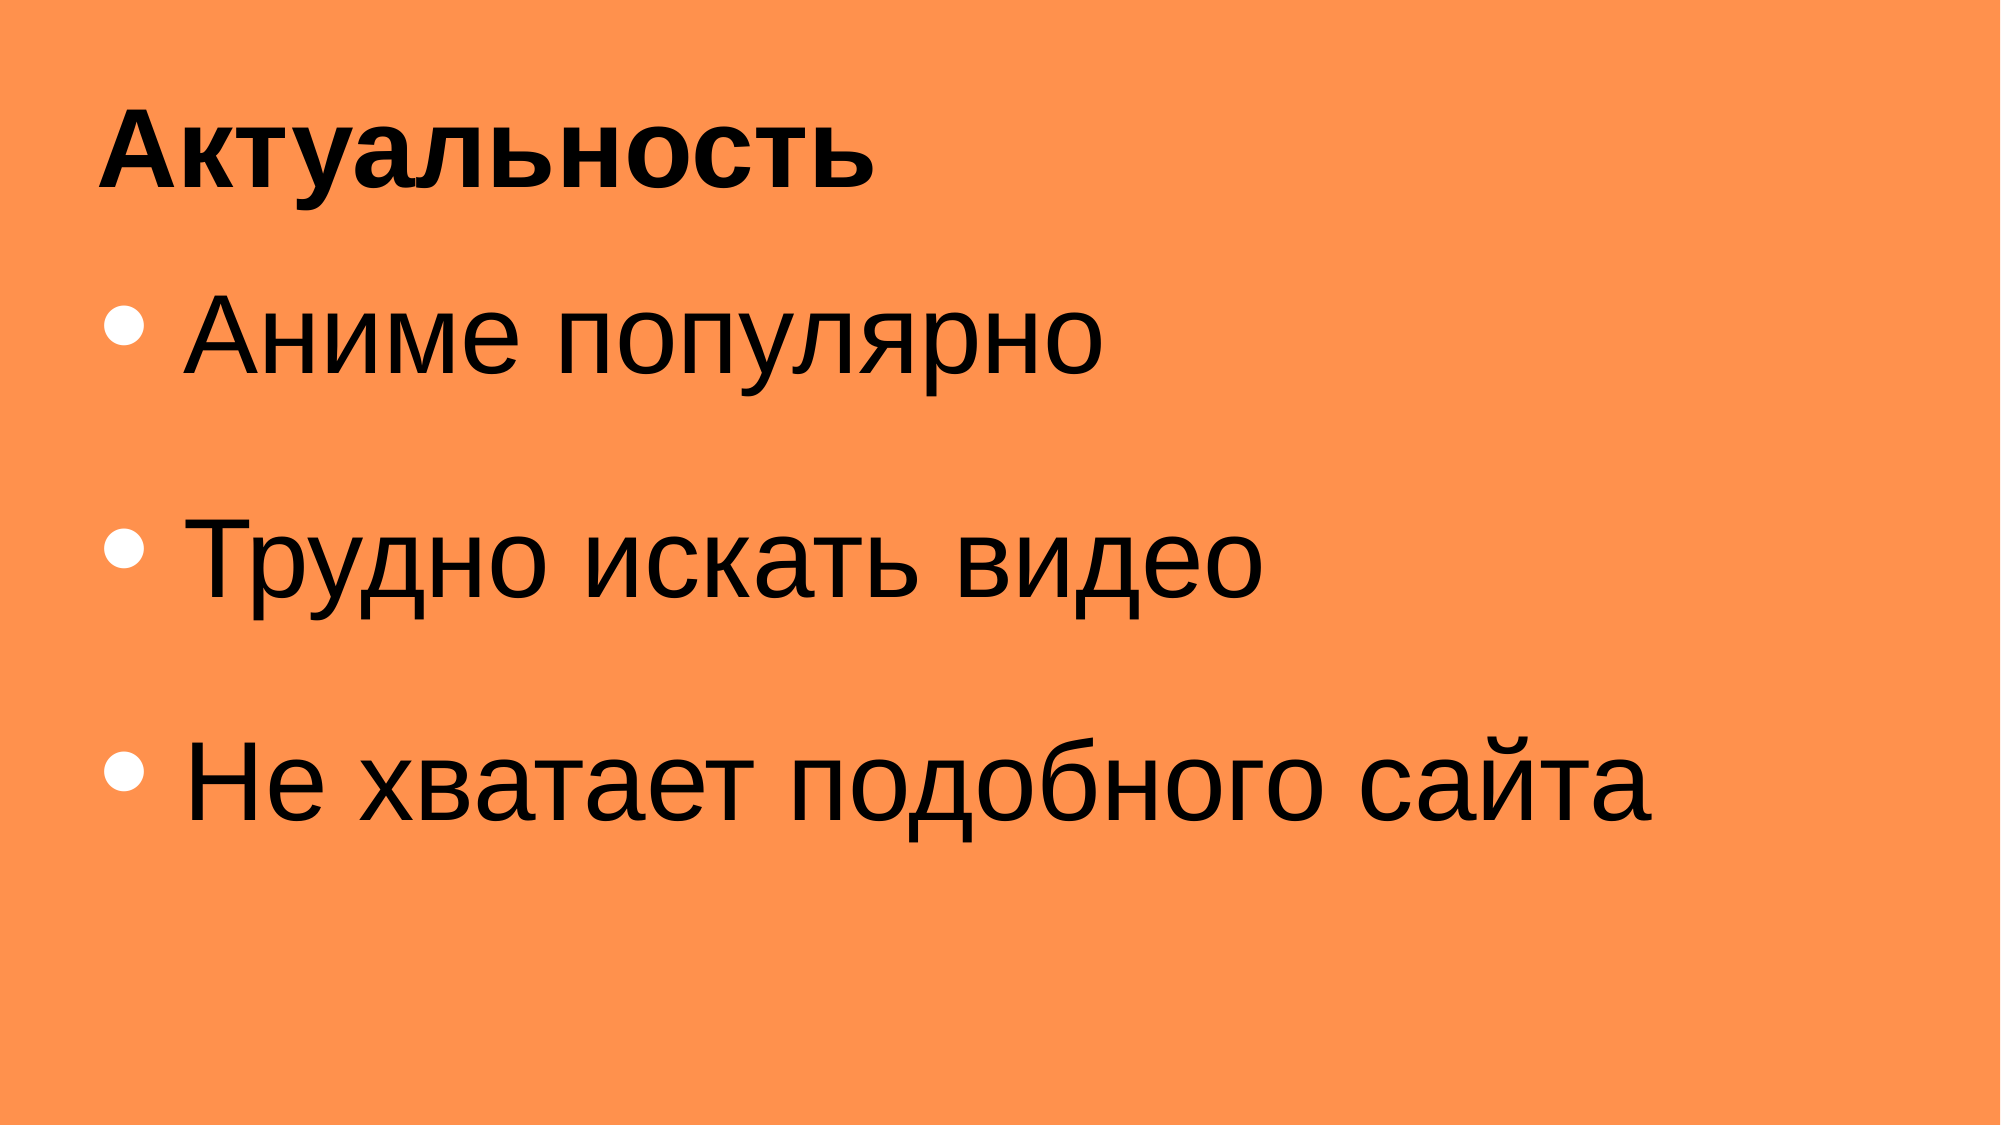

Актуальность
 Аниме популярно
 Трудно искать видео
 Не хватает подобного сайта